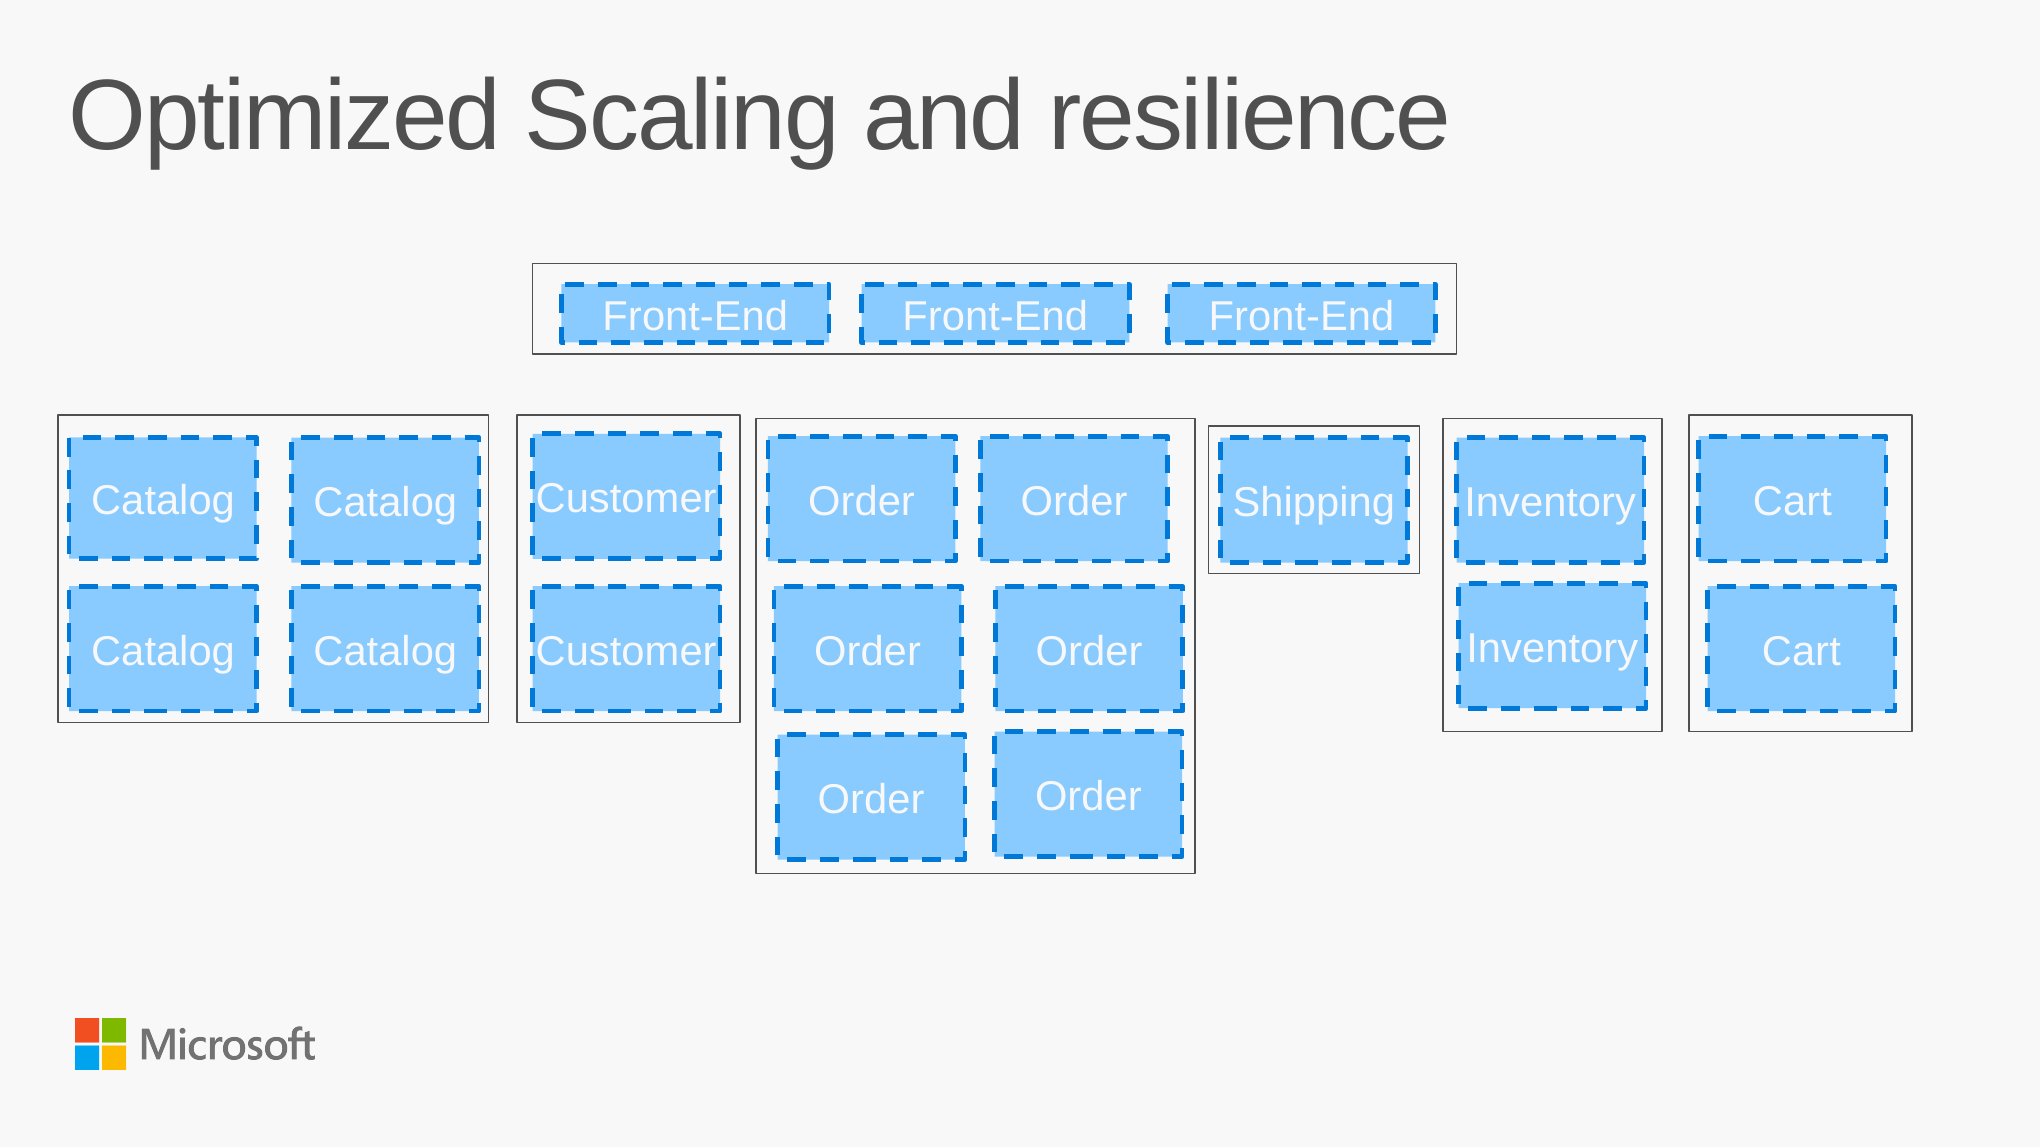

# Optimized Scaling and resilience

Front-End
Front-End
Front-End

Customer
Order
Order
Cart
Inventory
Shipping
Catalog
Catalog
Inventory
Order
Catalog
Catalog
Customer
Order
Cart
Order
Order